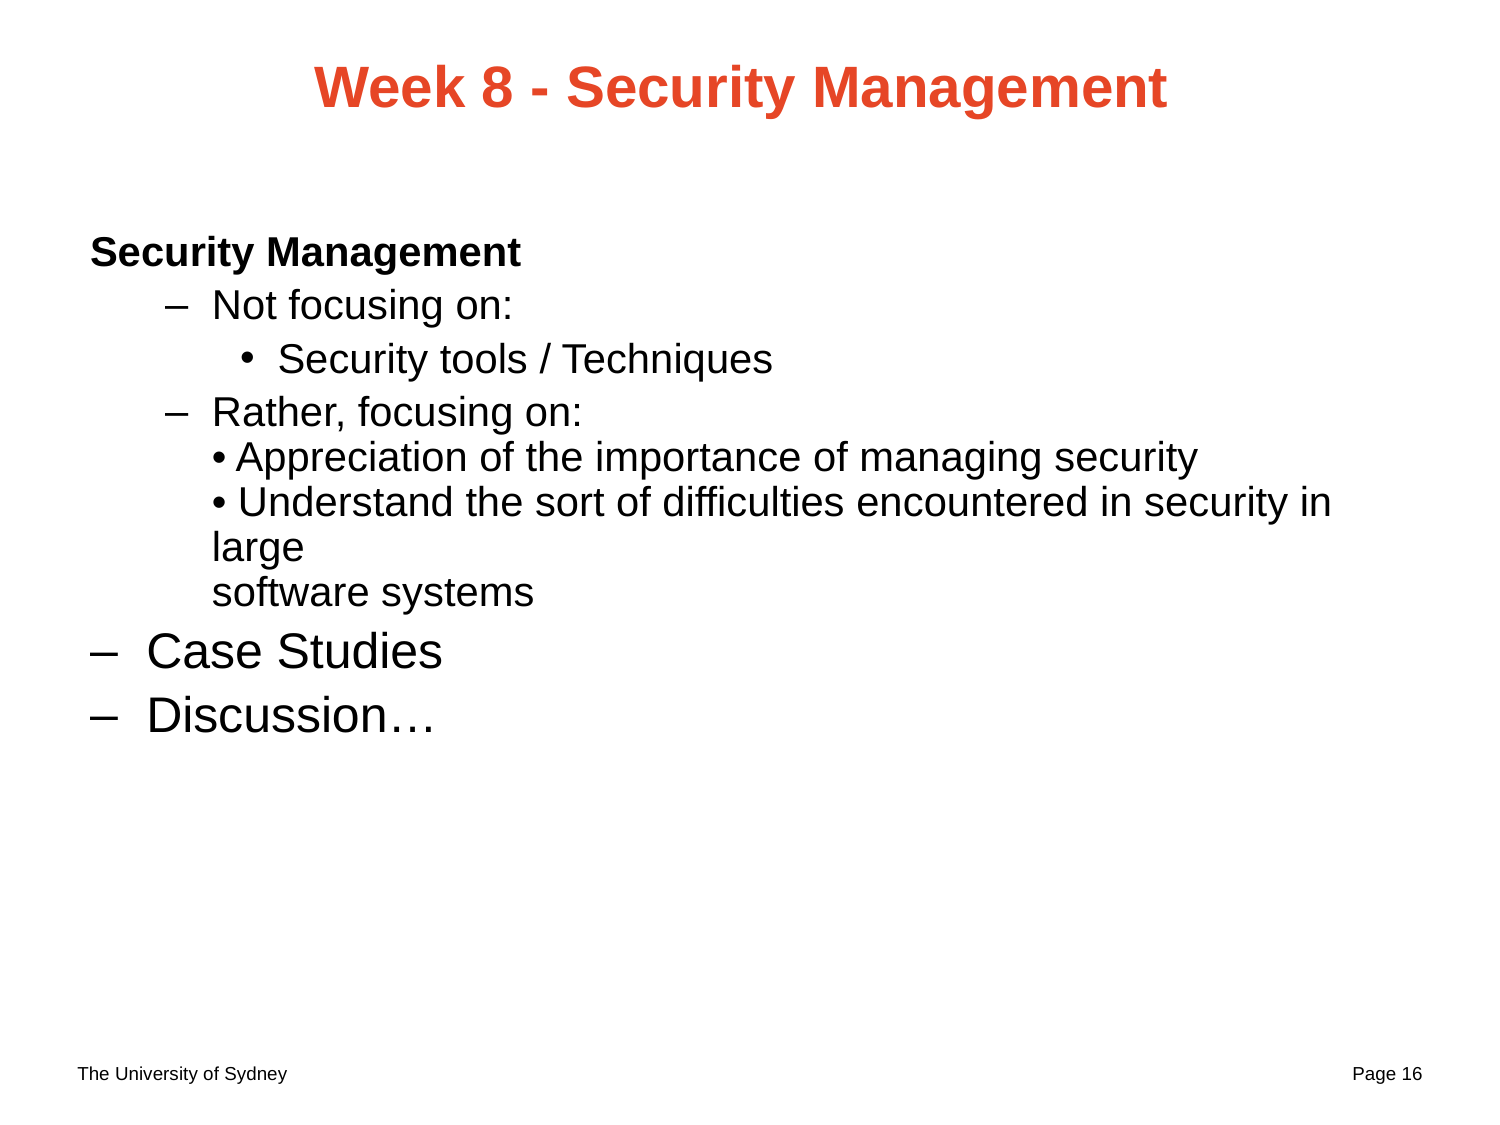

# Week 8 - Security Management
Security Management
Not focusing on:
Security tools / Techniques
Rather, focusing on:
• Appreciation of the importance of managing security
• Understand the sort of difficulties encountered in security in large
software systems
Case Studies
Discussion…